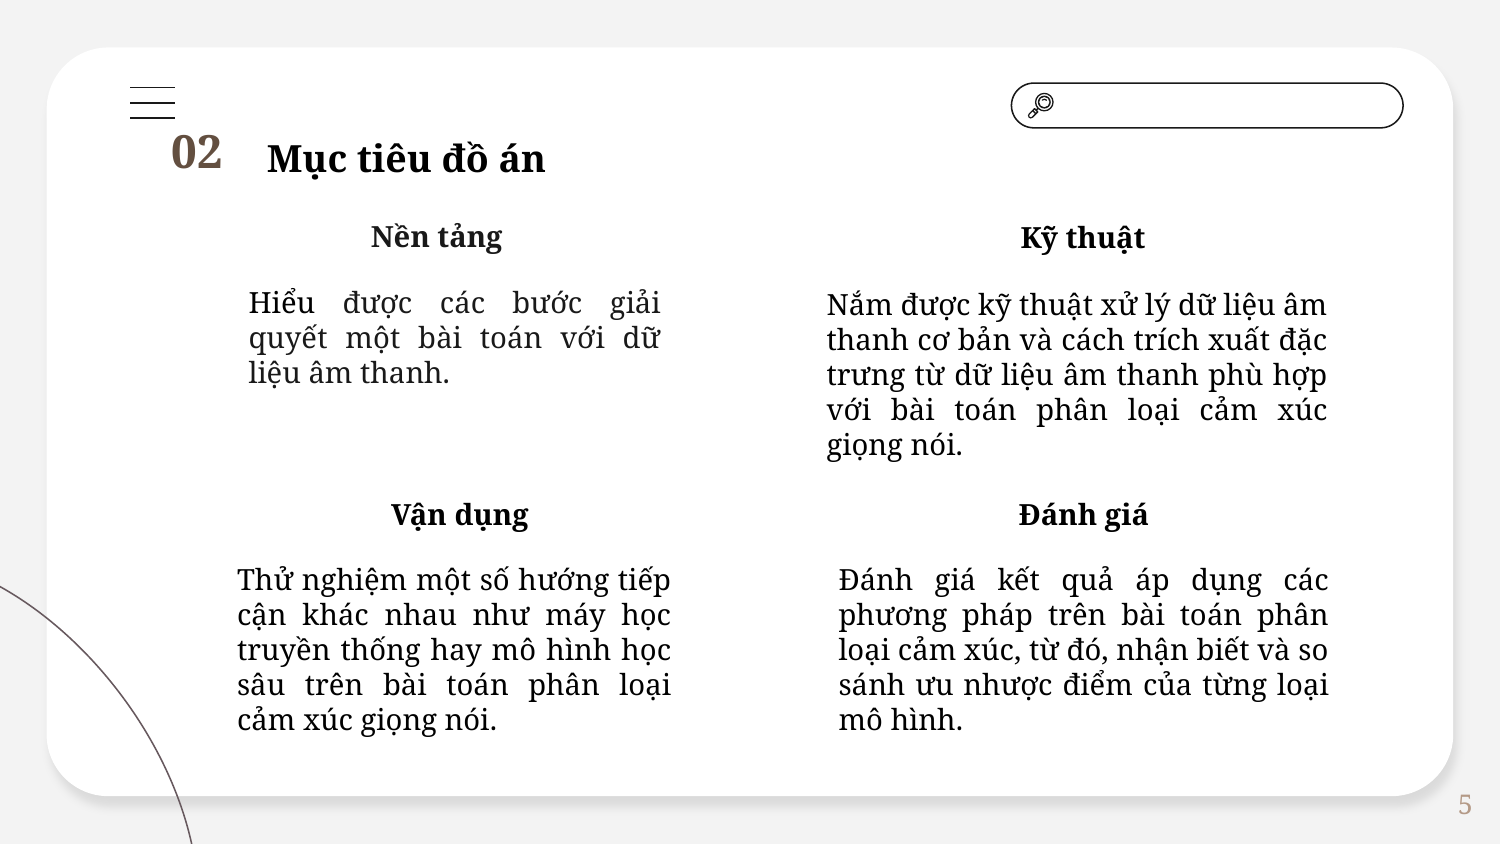

Mục tiêu đồ án
02
Nền tảng
Kỹ thuật
Hiểu được các bước giải quyết một bài toán với dữ liệu âm thanh.

Nắm được kỹ thuật xử lý dữ liệu âm thanh cơ bản và cách trích xuất đặc trưng từ dữ liệu âm thanh phù hợp với bài toán phân loại cảm xúc giọng nói.

Vận dụng
Đánh giá
Thử nghiệm một số hướng tiếp cận khác nhau như máy học truyền thống hay mô hình học sâu trên bài toán phân loại cảm xúc giọng nói.
Đánh giá kết quả áp dụng các phương pháp trên bài toán phân loại cảm xúc, từ đó, nhận biết và so sánh ưu nhược điểm của từng loại mô hình.
5